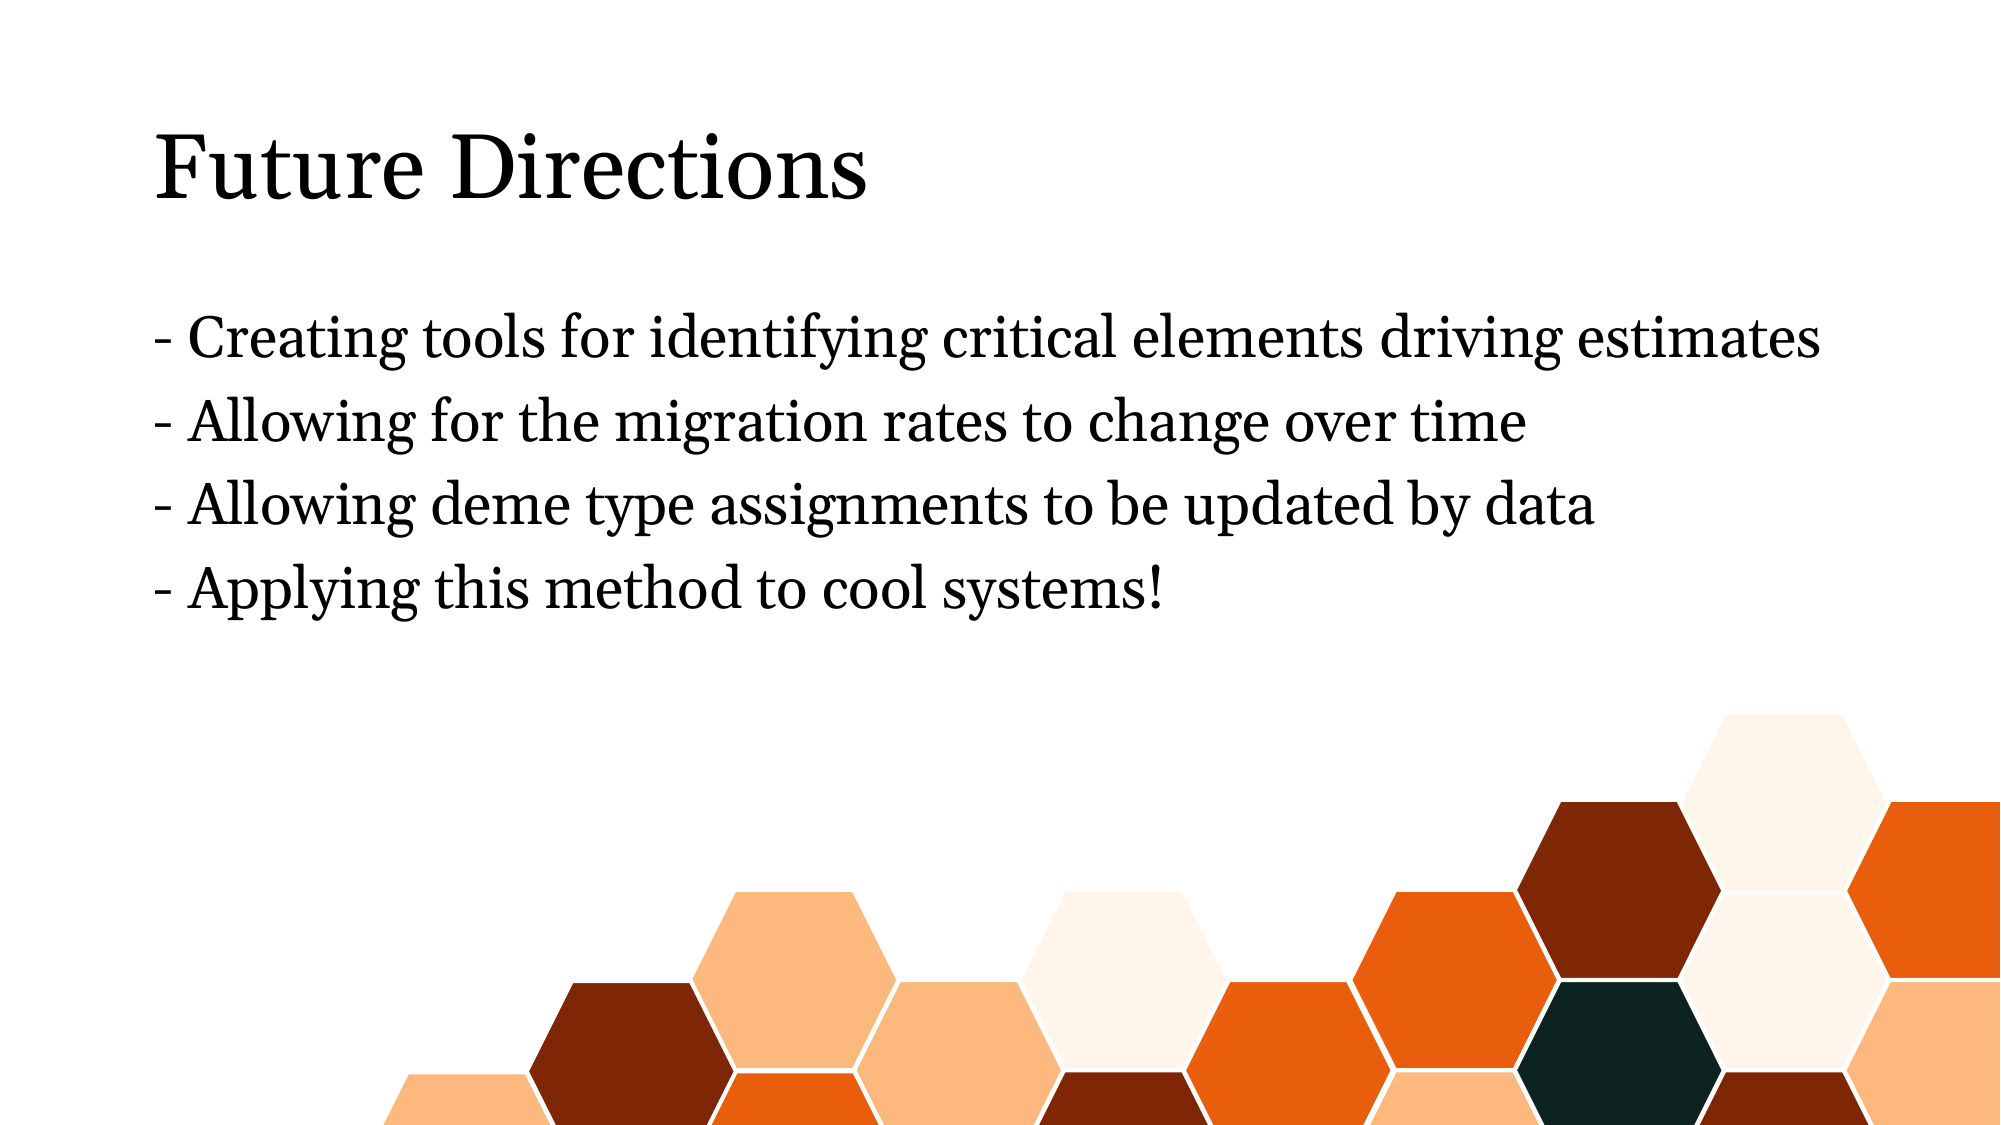

# Future Directions
- Creating tools for identifying critical elements driving estimates
- Allowing for the migration rates to change over time
- Allowing deme type assignments to be updated by data
- Applying this method to cool systems!